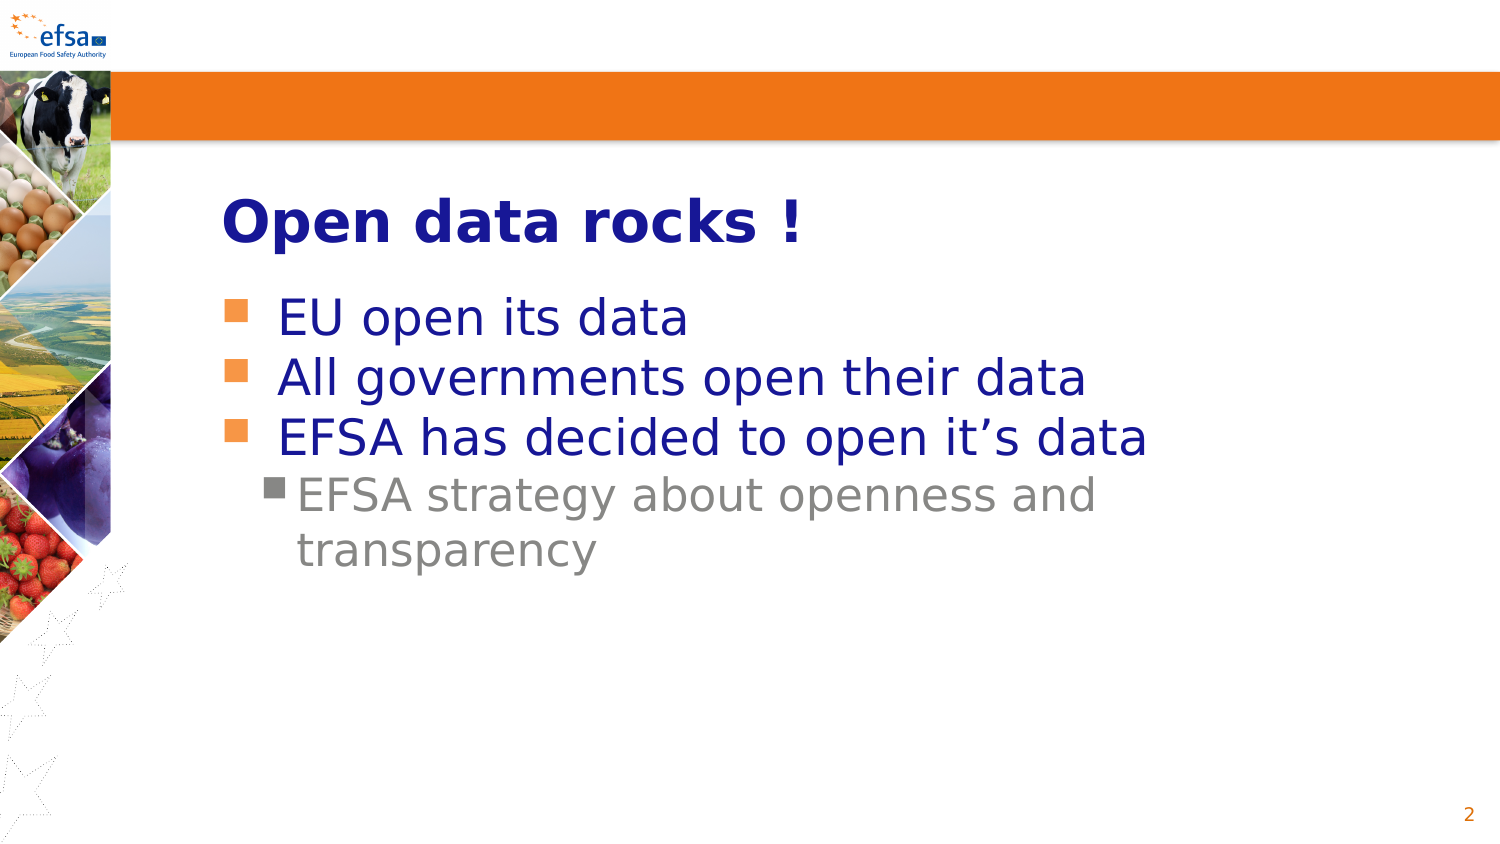

Open data rocks !
EU open its data
All governments open their data
EFSA has decided to open it’s data
EFSA strategy about openness and transparency